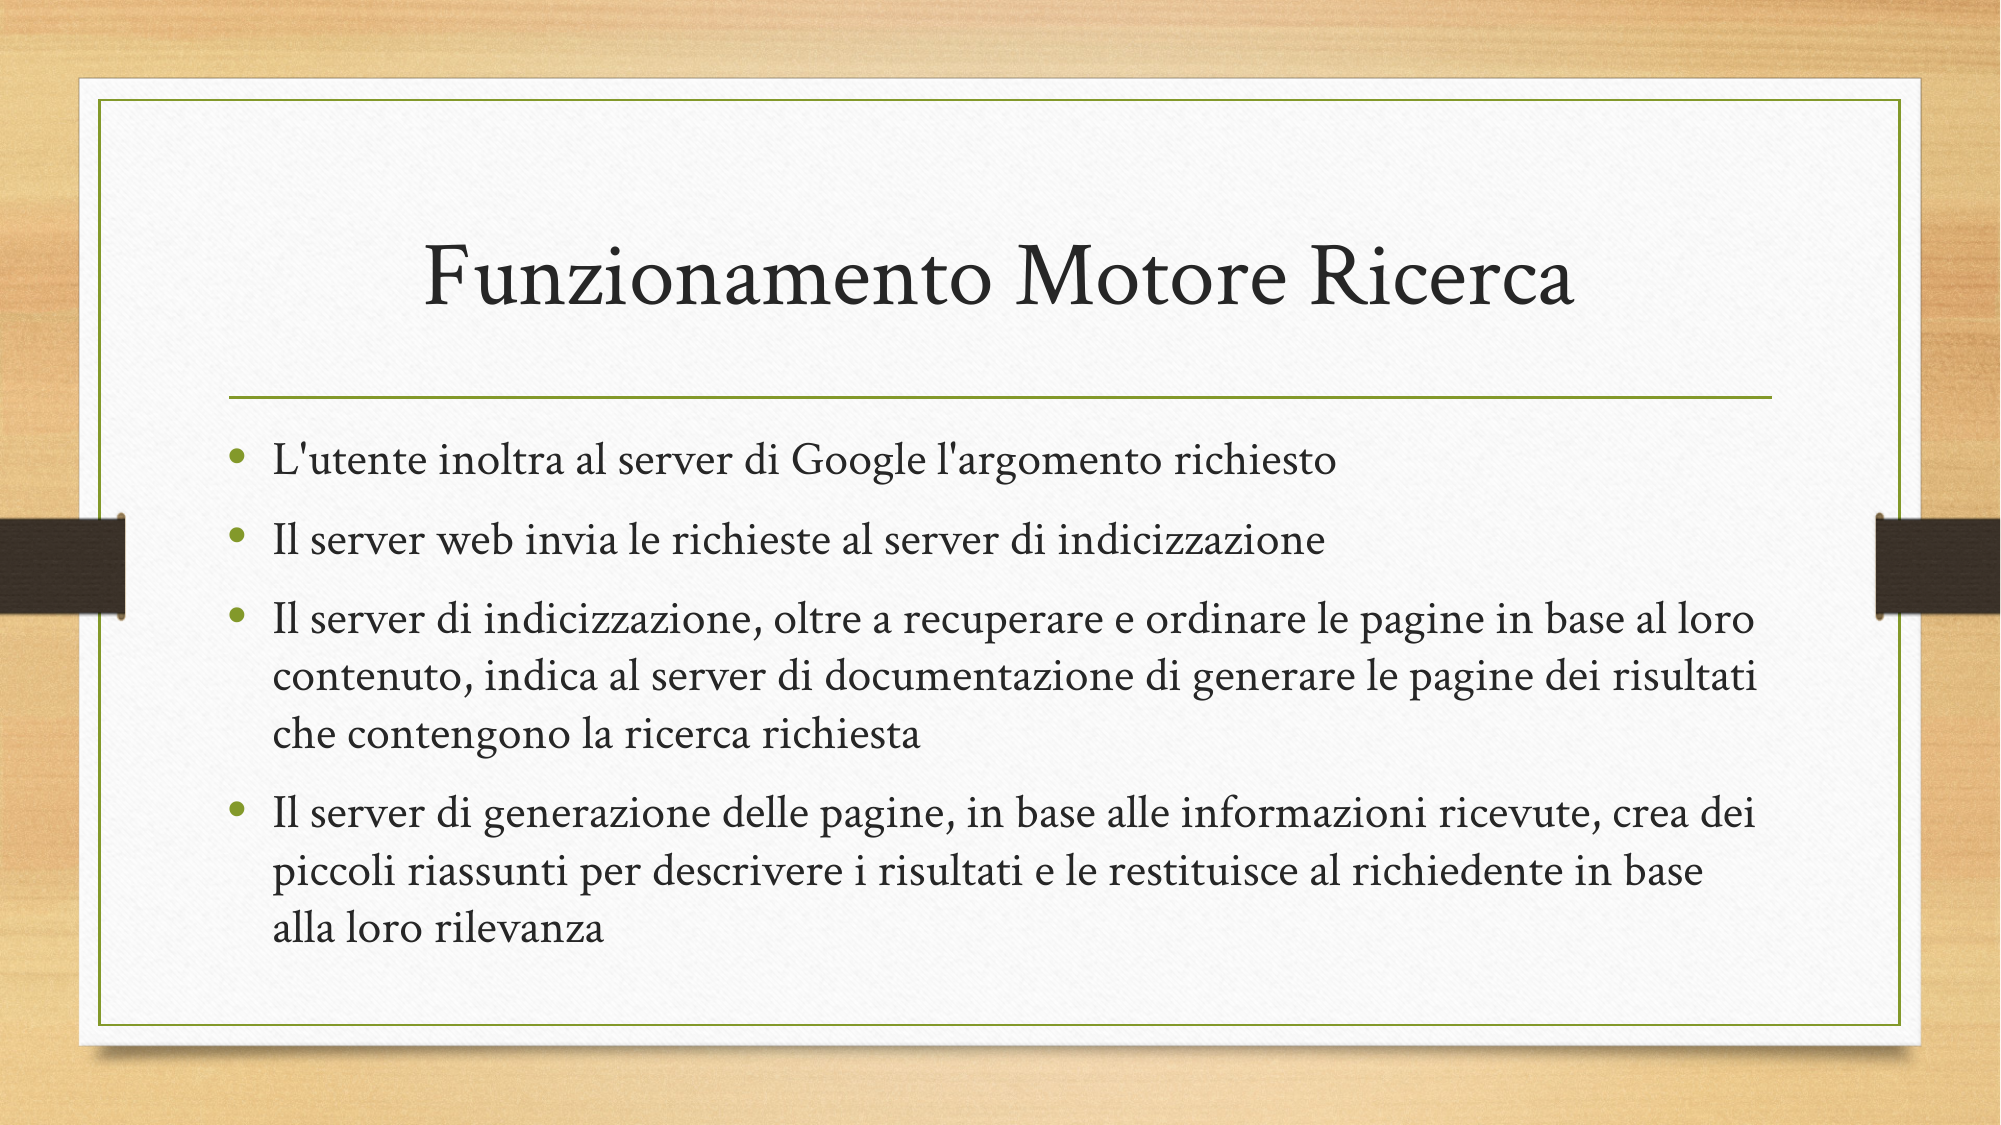

# Funzionamento Motore Ricerca
L'utente inoltra al server di Google l'argomento richiesto
Il server web invia le richieste al server di indicizzazione
Il server di indicizzazione, oltre a recuperare e ordinare le pagine in base al loro contenuto, indica al server di documentazione di generare le pagine dei risultati che contengono la ricerca richiesta
Il server di generazione delle pagine, in base alle informazioni ricevute, crea dei piccoli riassunti per descrivere i risultati e le restituisce al richiedente in base alla loro rilevanza